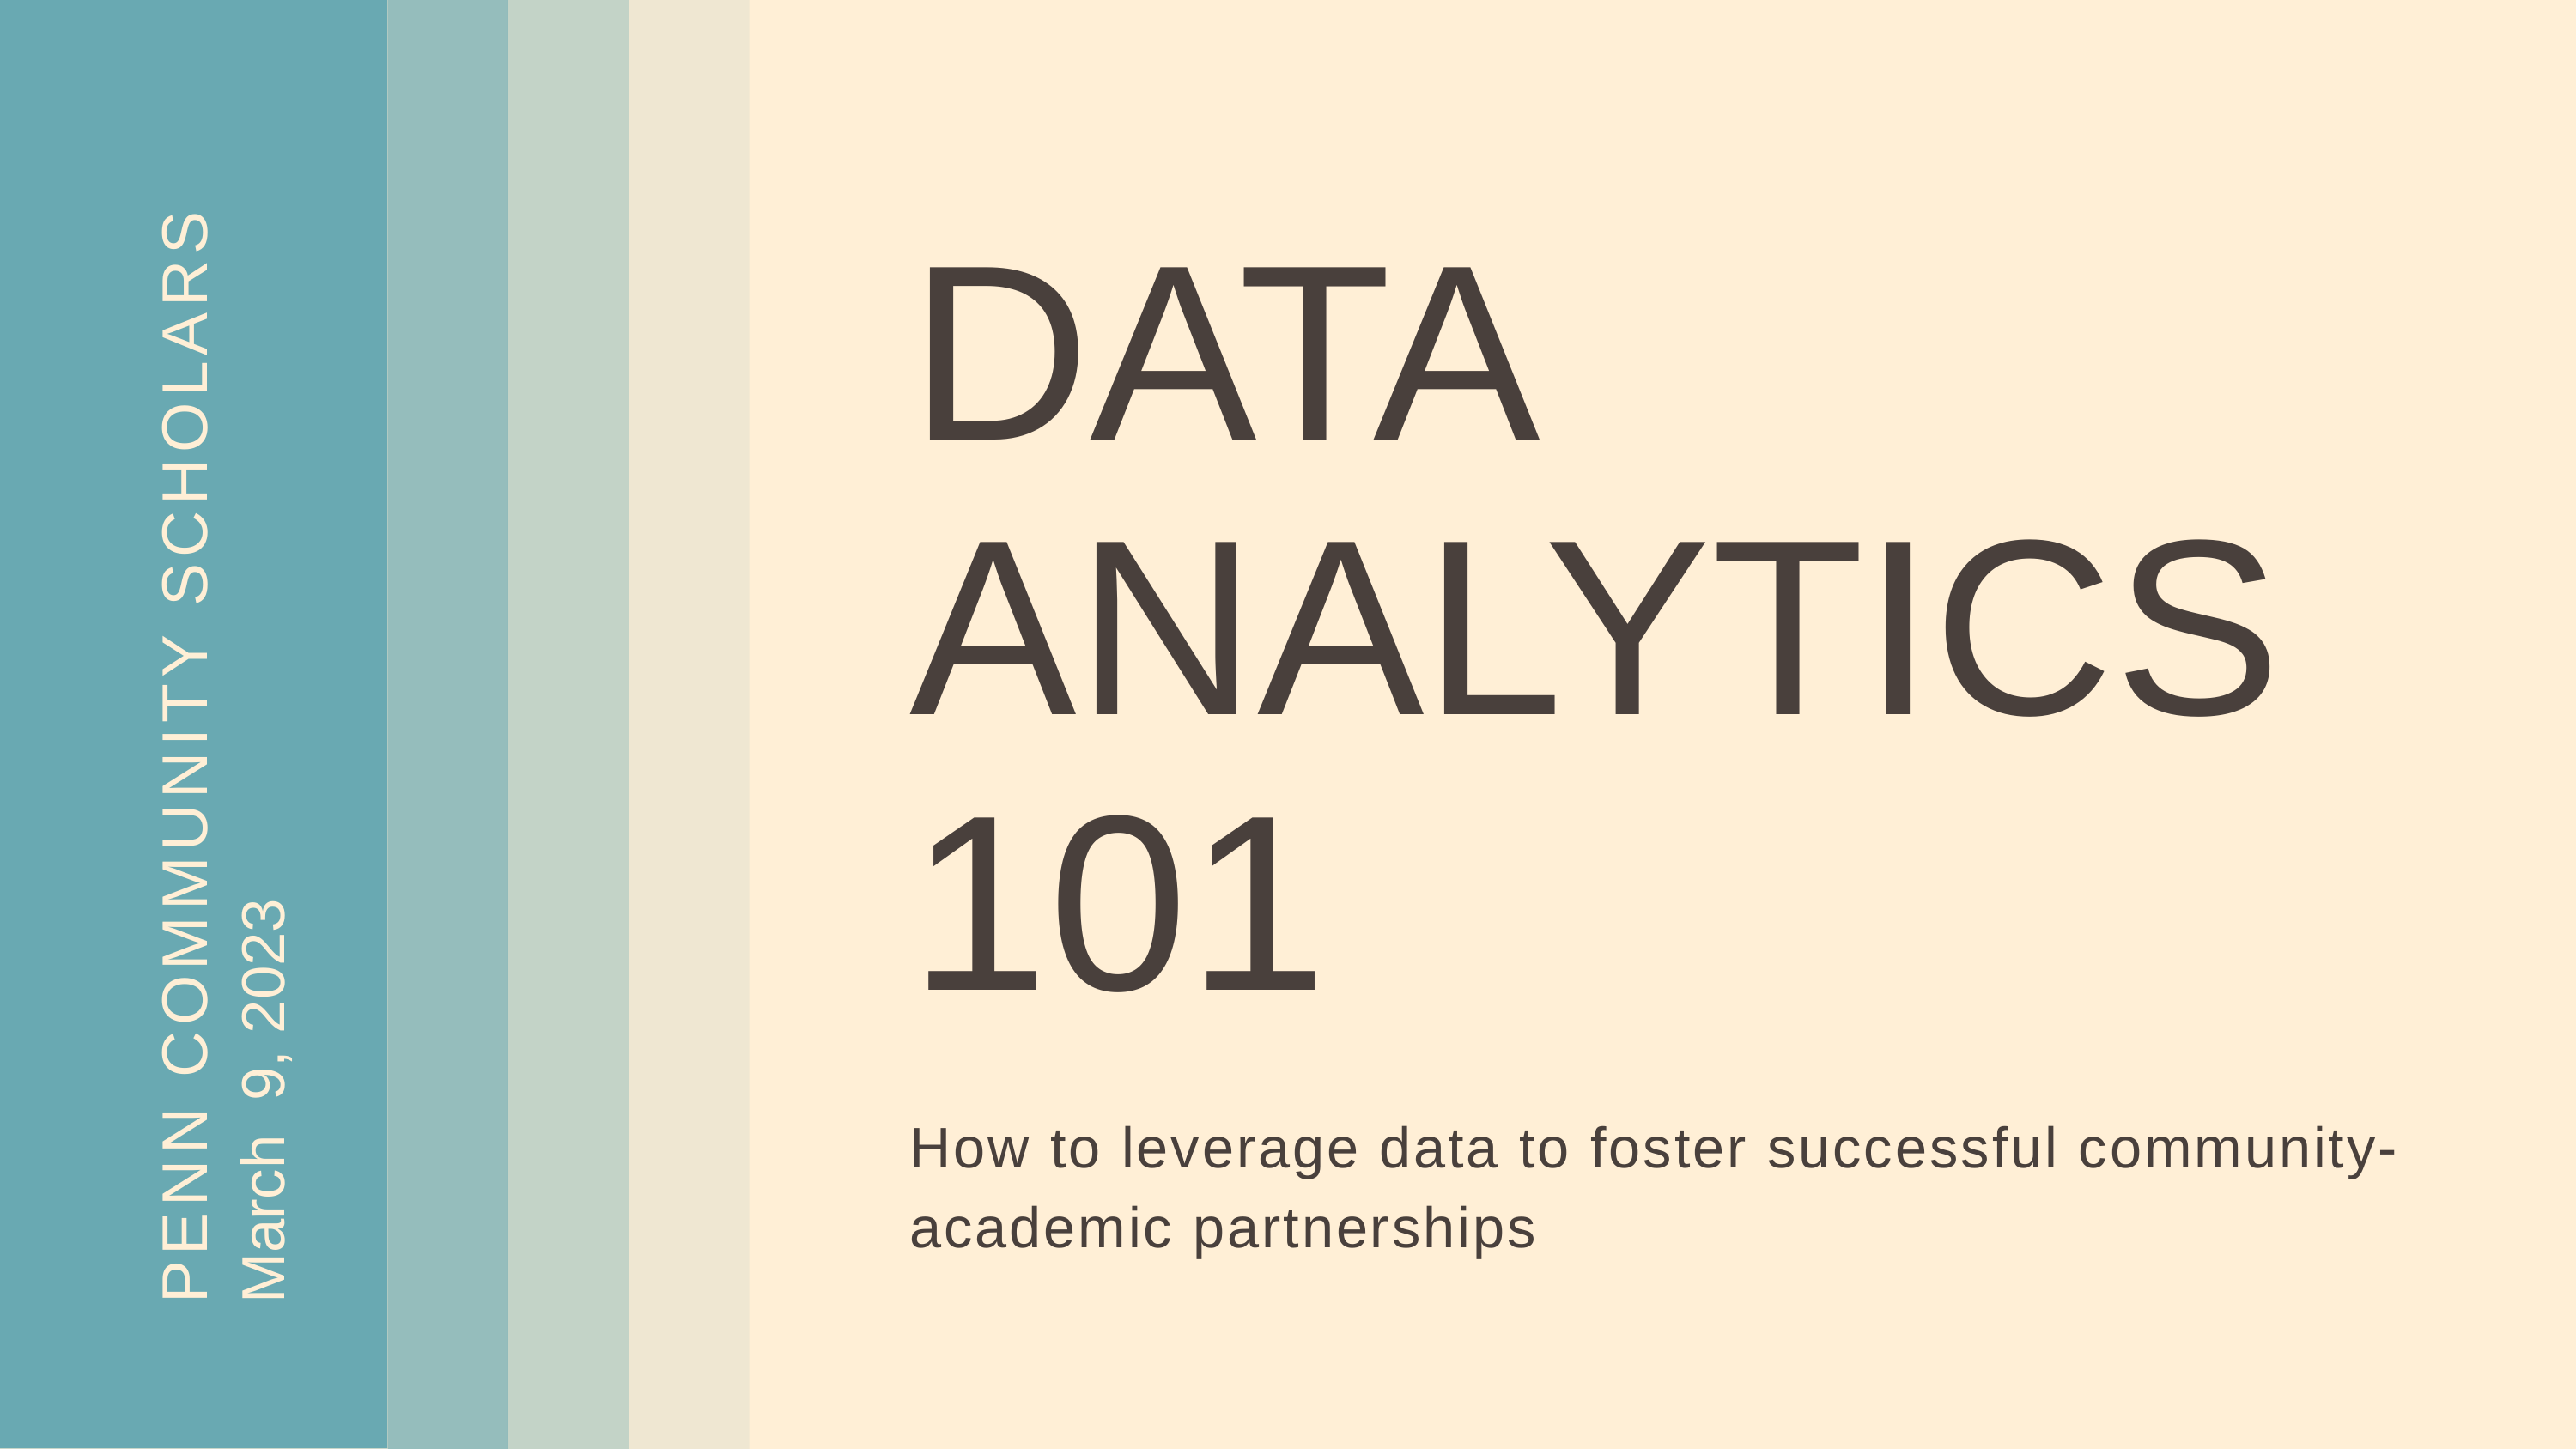

DATA
ANALYTICS 101
PENN COMMUNITY SCHOLARS
March  9, 2023
How to leverage data to foster successful community-academic partnerships